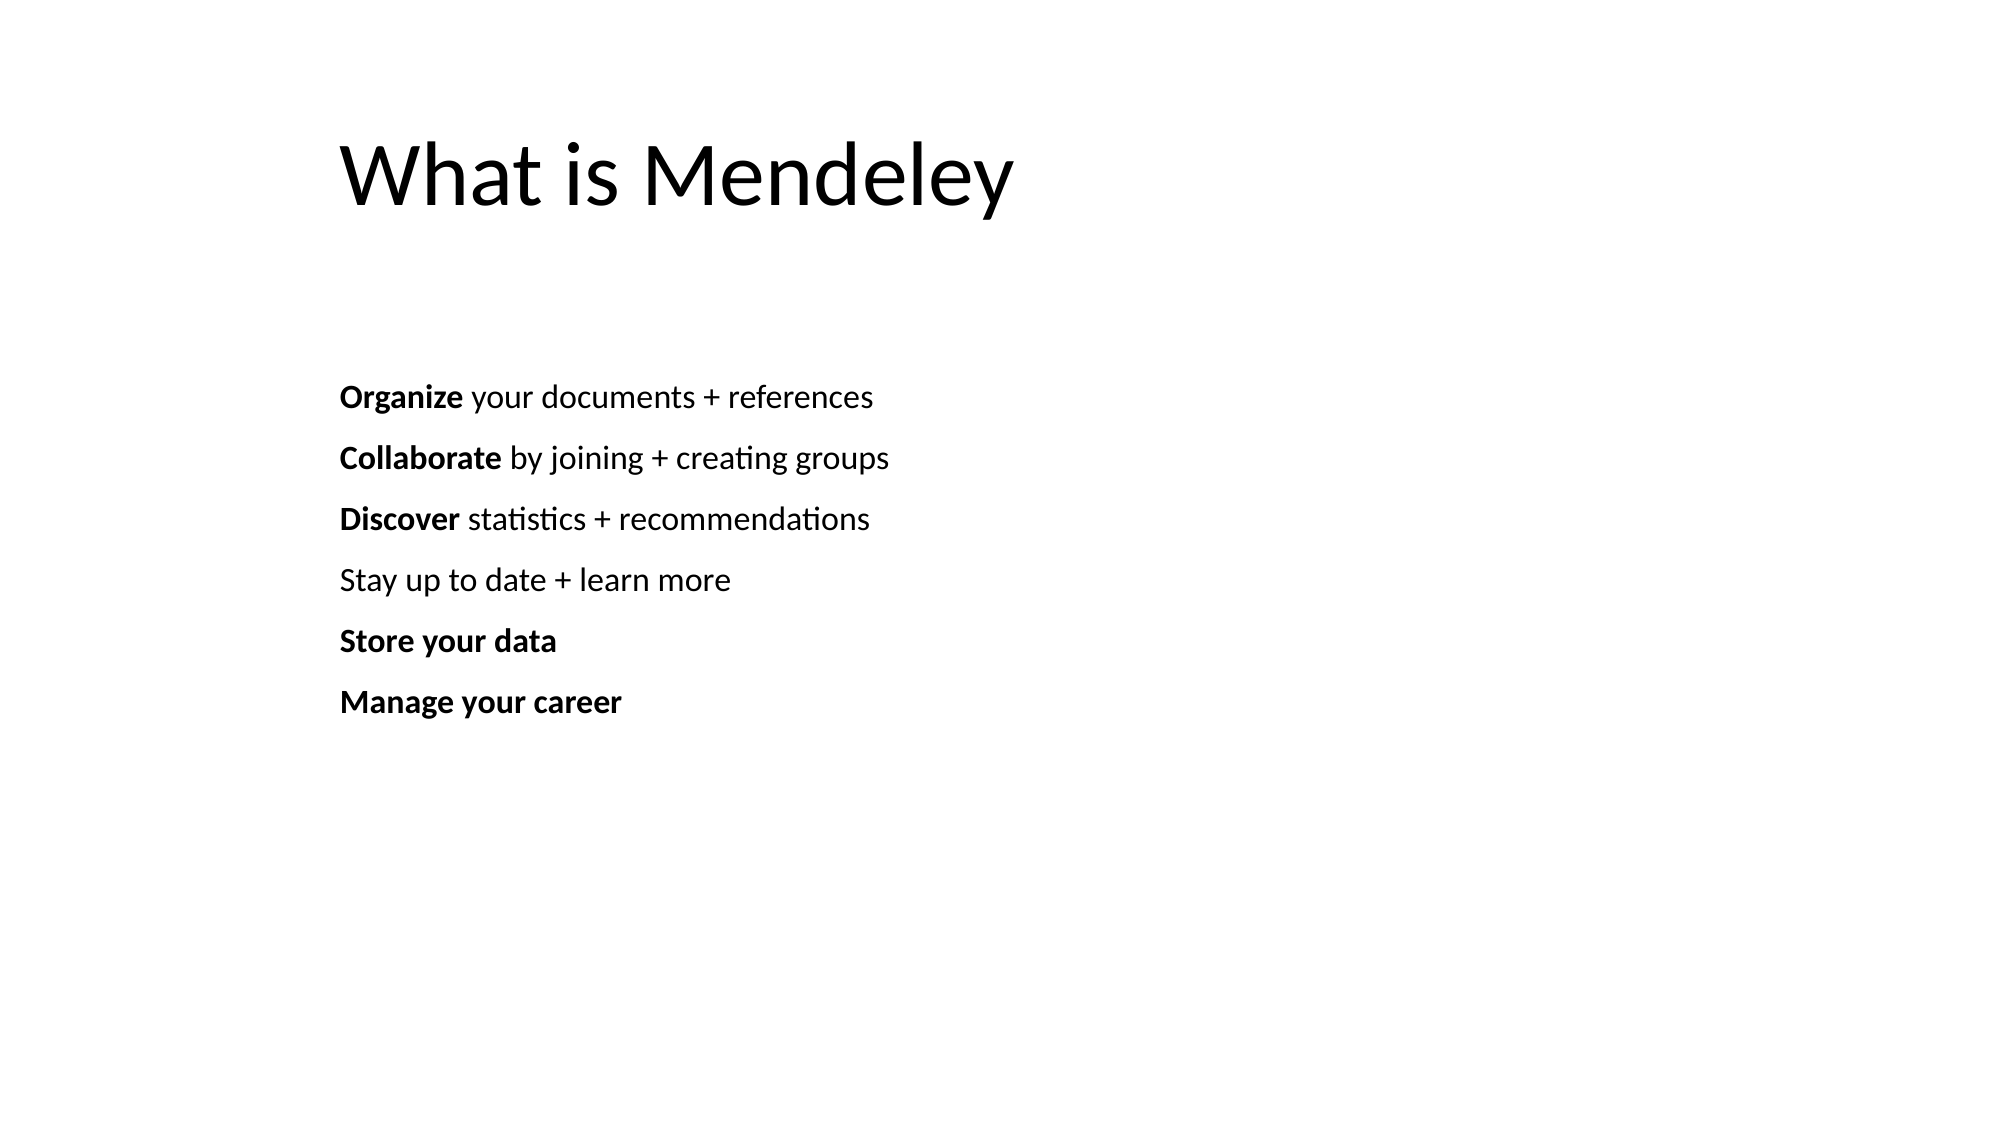

# What is Mendeley
Organize your documents + references
Collaborate by joining + creating groups
Discover statistics + recommendations
Stay up to date + learn more
Store your data
Manage your career